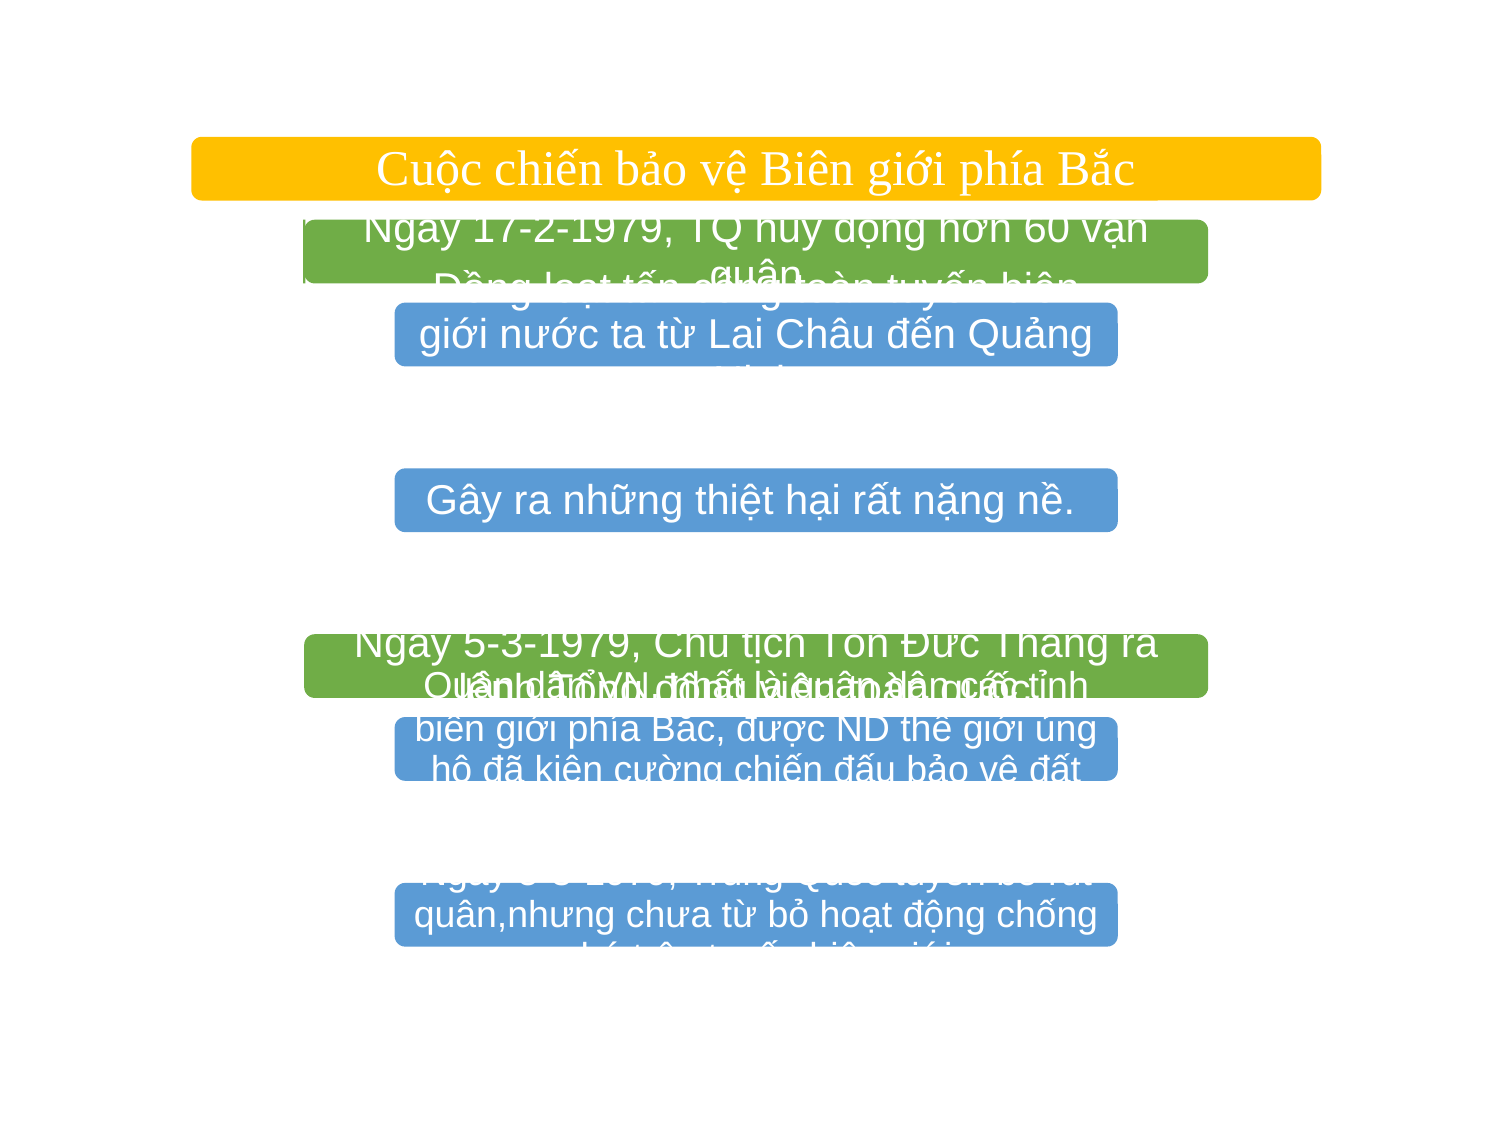

Cuộc chiến bảo vệ Biên giới phía Bắc
Ngày 17-2-1979, TQ huy động hơn 60 vạn quân
Gây ra những thiệt hại rất nặng nề.
Ngày 5-3-1979, Trung Quốc tuyên bố rút quân,nhưng chưa từ bỏ hoạt động chống phá trên tuyến biên giới